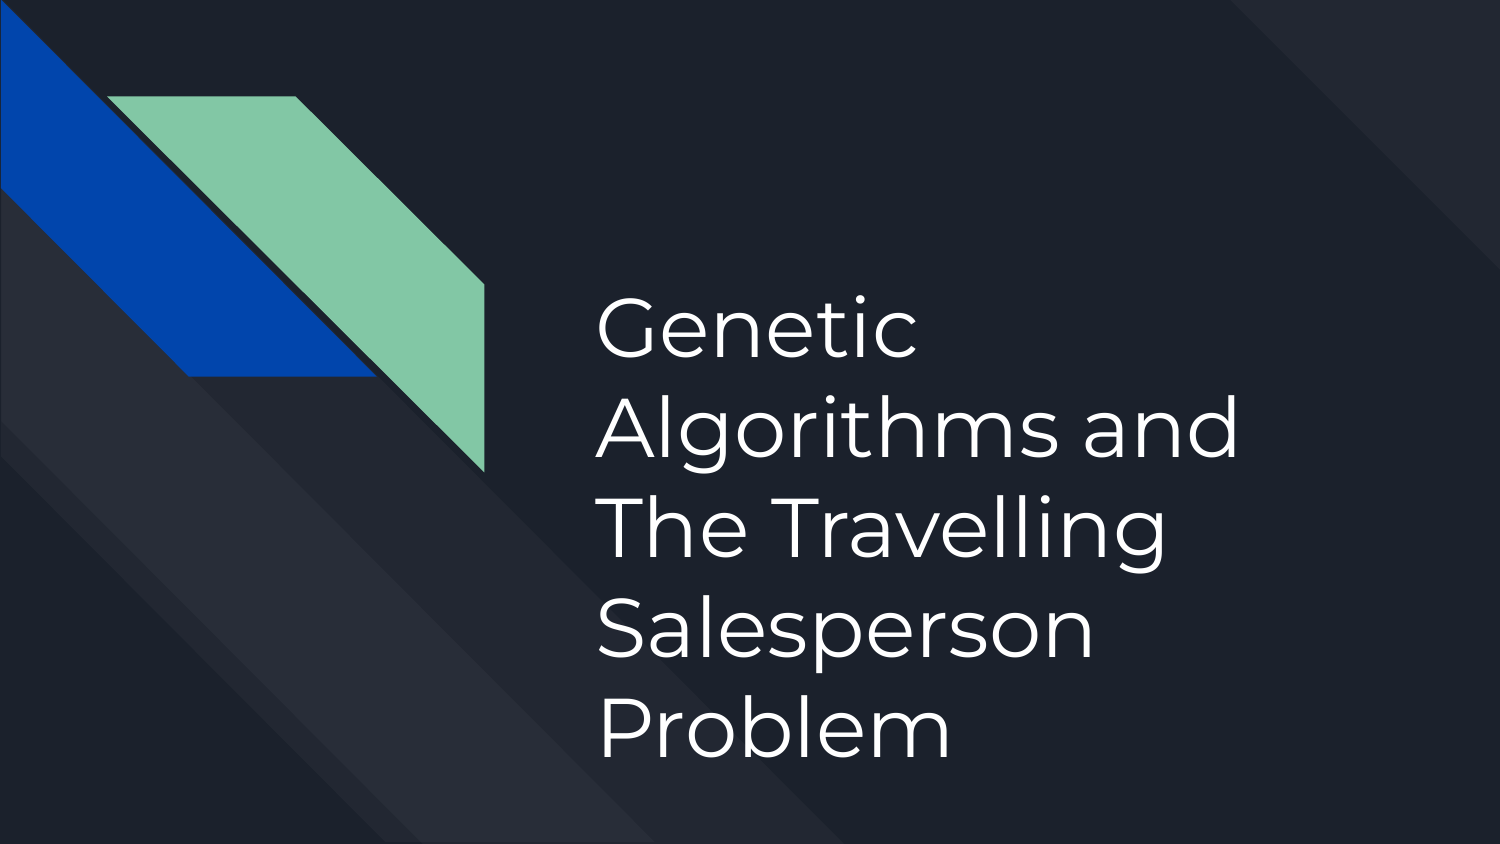

# Genetic Algorithms and The Travelling Salesperson Problem